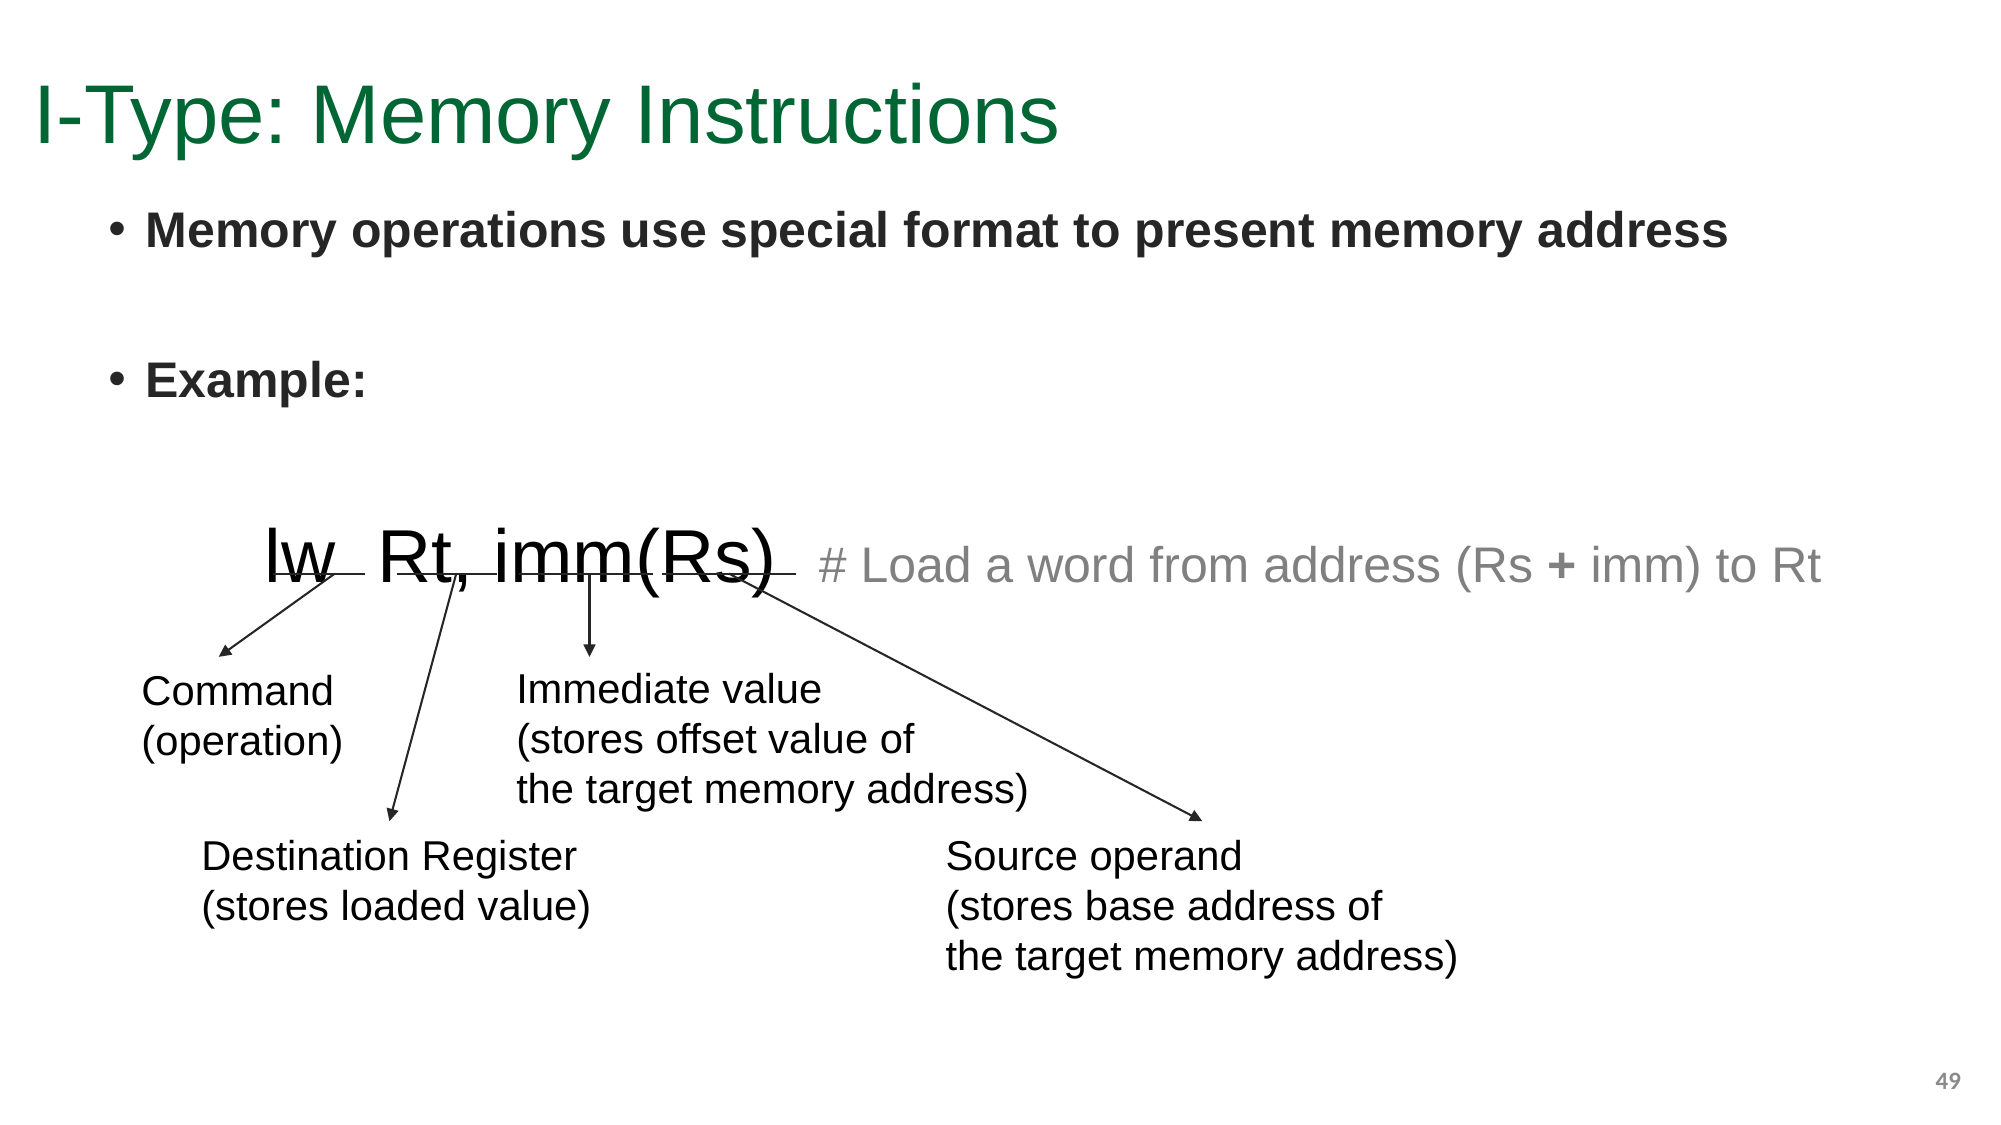

# I-Type: Memory Instructions
Memory operations use special format to present memory address

Example:

      lw  Rt, imm(Rs)  # Load a word from address (Rs + imm) to Rt

Immediate value
(stores offset value of
the target memory address)
Command
(operation)
Destination Register
(stores loaded value)
Source operand
(stores base address of
the target memory address)
49